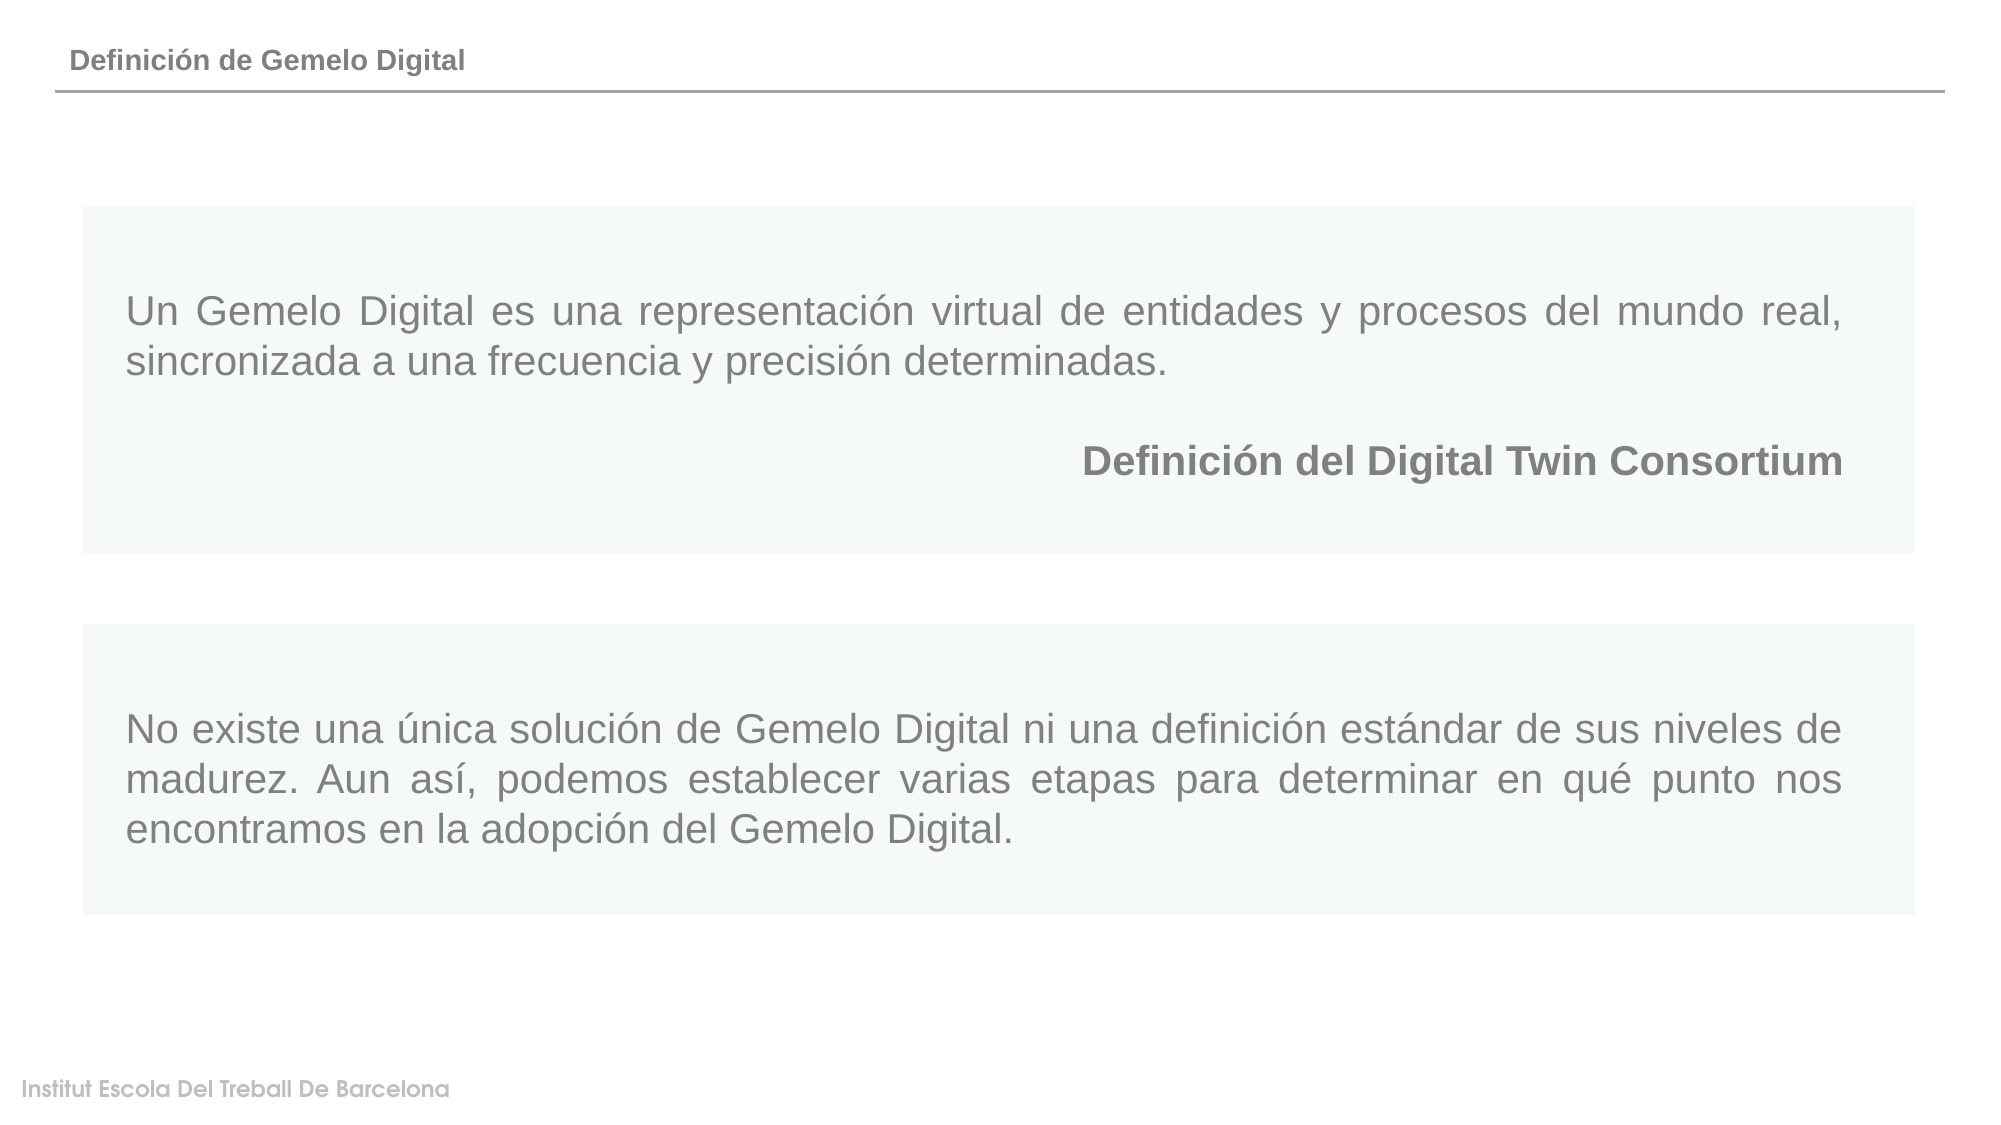

Definición de Gemelo Digital

Un Gemelo Digital es una representación virtual de entidades y procesos del mundo real, sincronizada a una frecuencia y precisión determinadas.

Definición del Digital Twin Consortium

No existe una única solución de Gemelo Digital ni una definición estándar de sus niveles de madurez. Aun así, podemos establecer varias etapas para determinar en qué punto nos encontramos en la adopción del Gemelo Digital.
 Institut Escola Del Treball De Barcelona